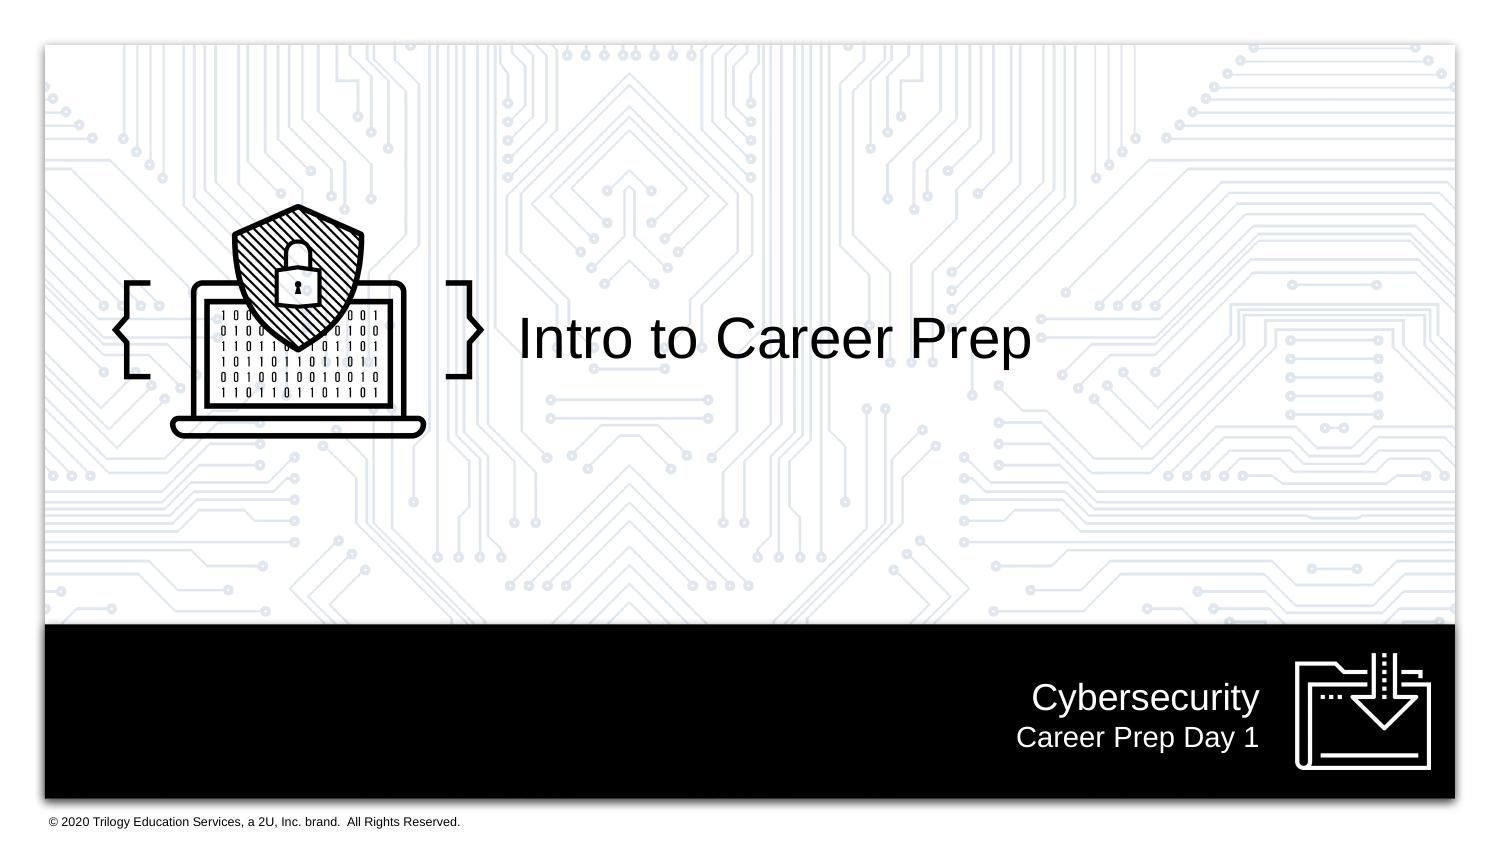

Intro to Career Prep
# Career Prep Day 1